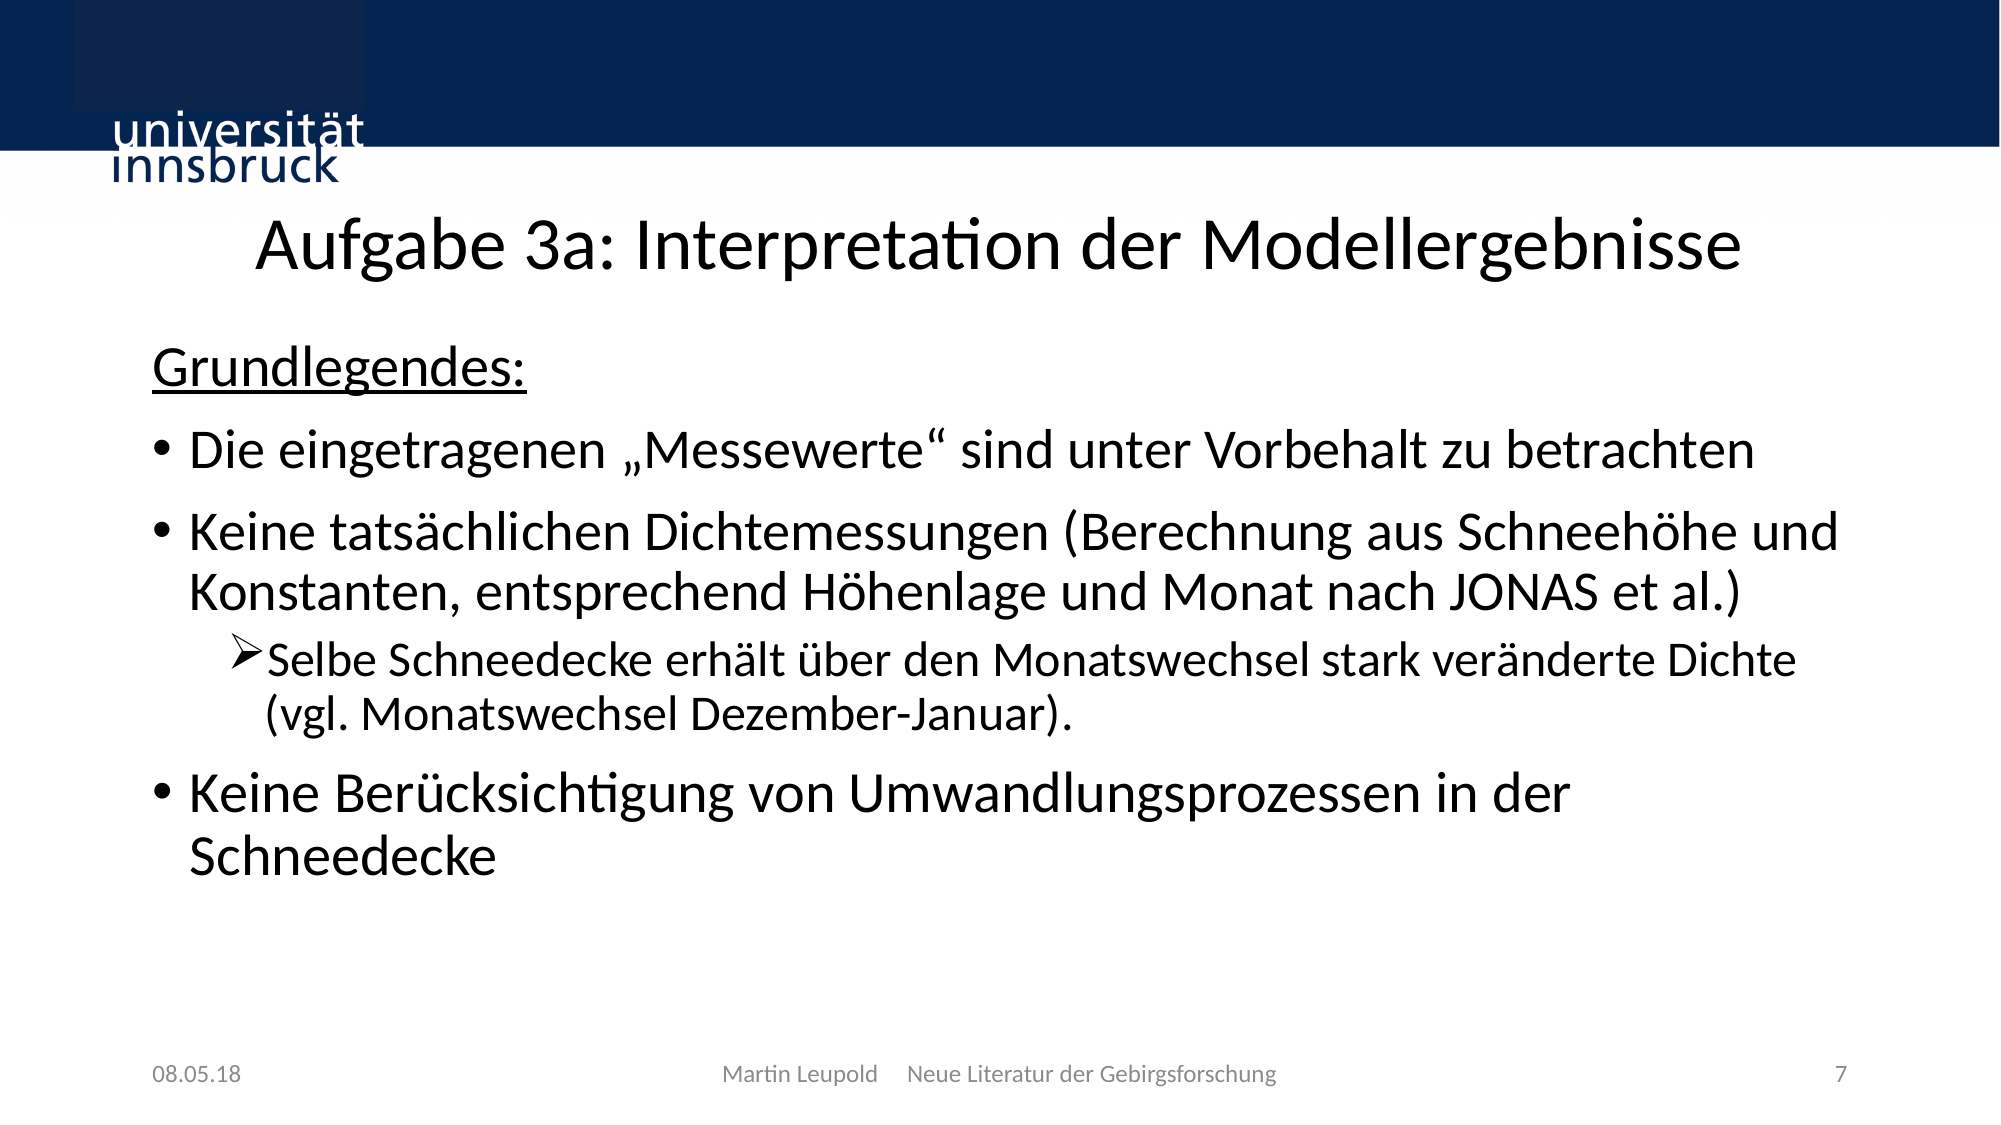

# Aufgabe 3a: Interpretation der Modellergebnisse
Grundlegendes:
Die eingetragenen „Messewerte“ sind unter Vorbehalt zu betrachten
Keine tatsächlichen Dichtemessungen (Berechnung aus Schneehöhe und Konstanten, entsprechend Höhenlage und Monat nach Jonas et al.)
Selbe Schneedecke erhält über den Monatswechsel stark veränderte Dichte (vgl. Monatswechsel Dezember-Januar).
Keine Berücksichtigung von Umwandlungsprozessen in der Schneedecke
08.05.18
Martin Leupold     Neue Literatur der Gebirgsforschung
7